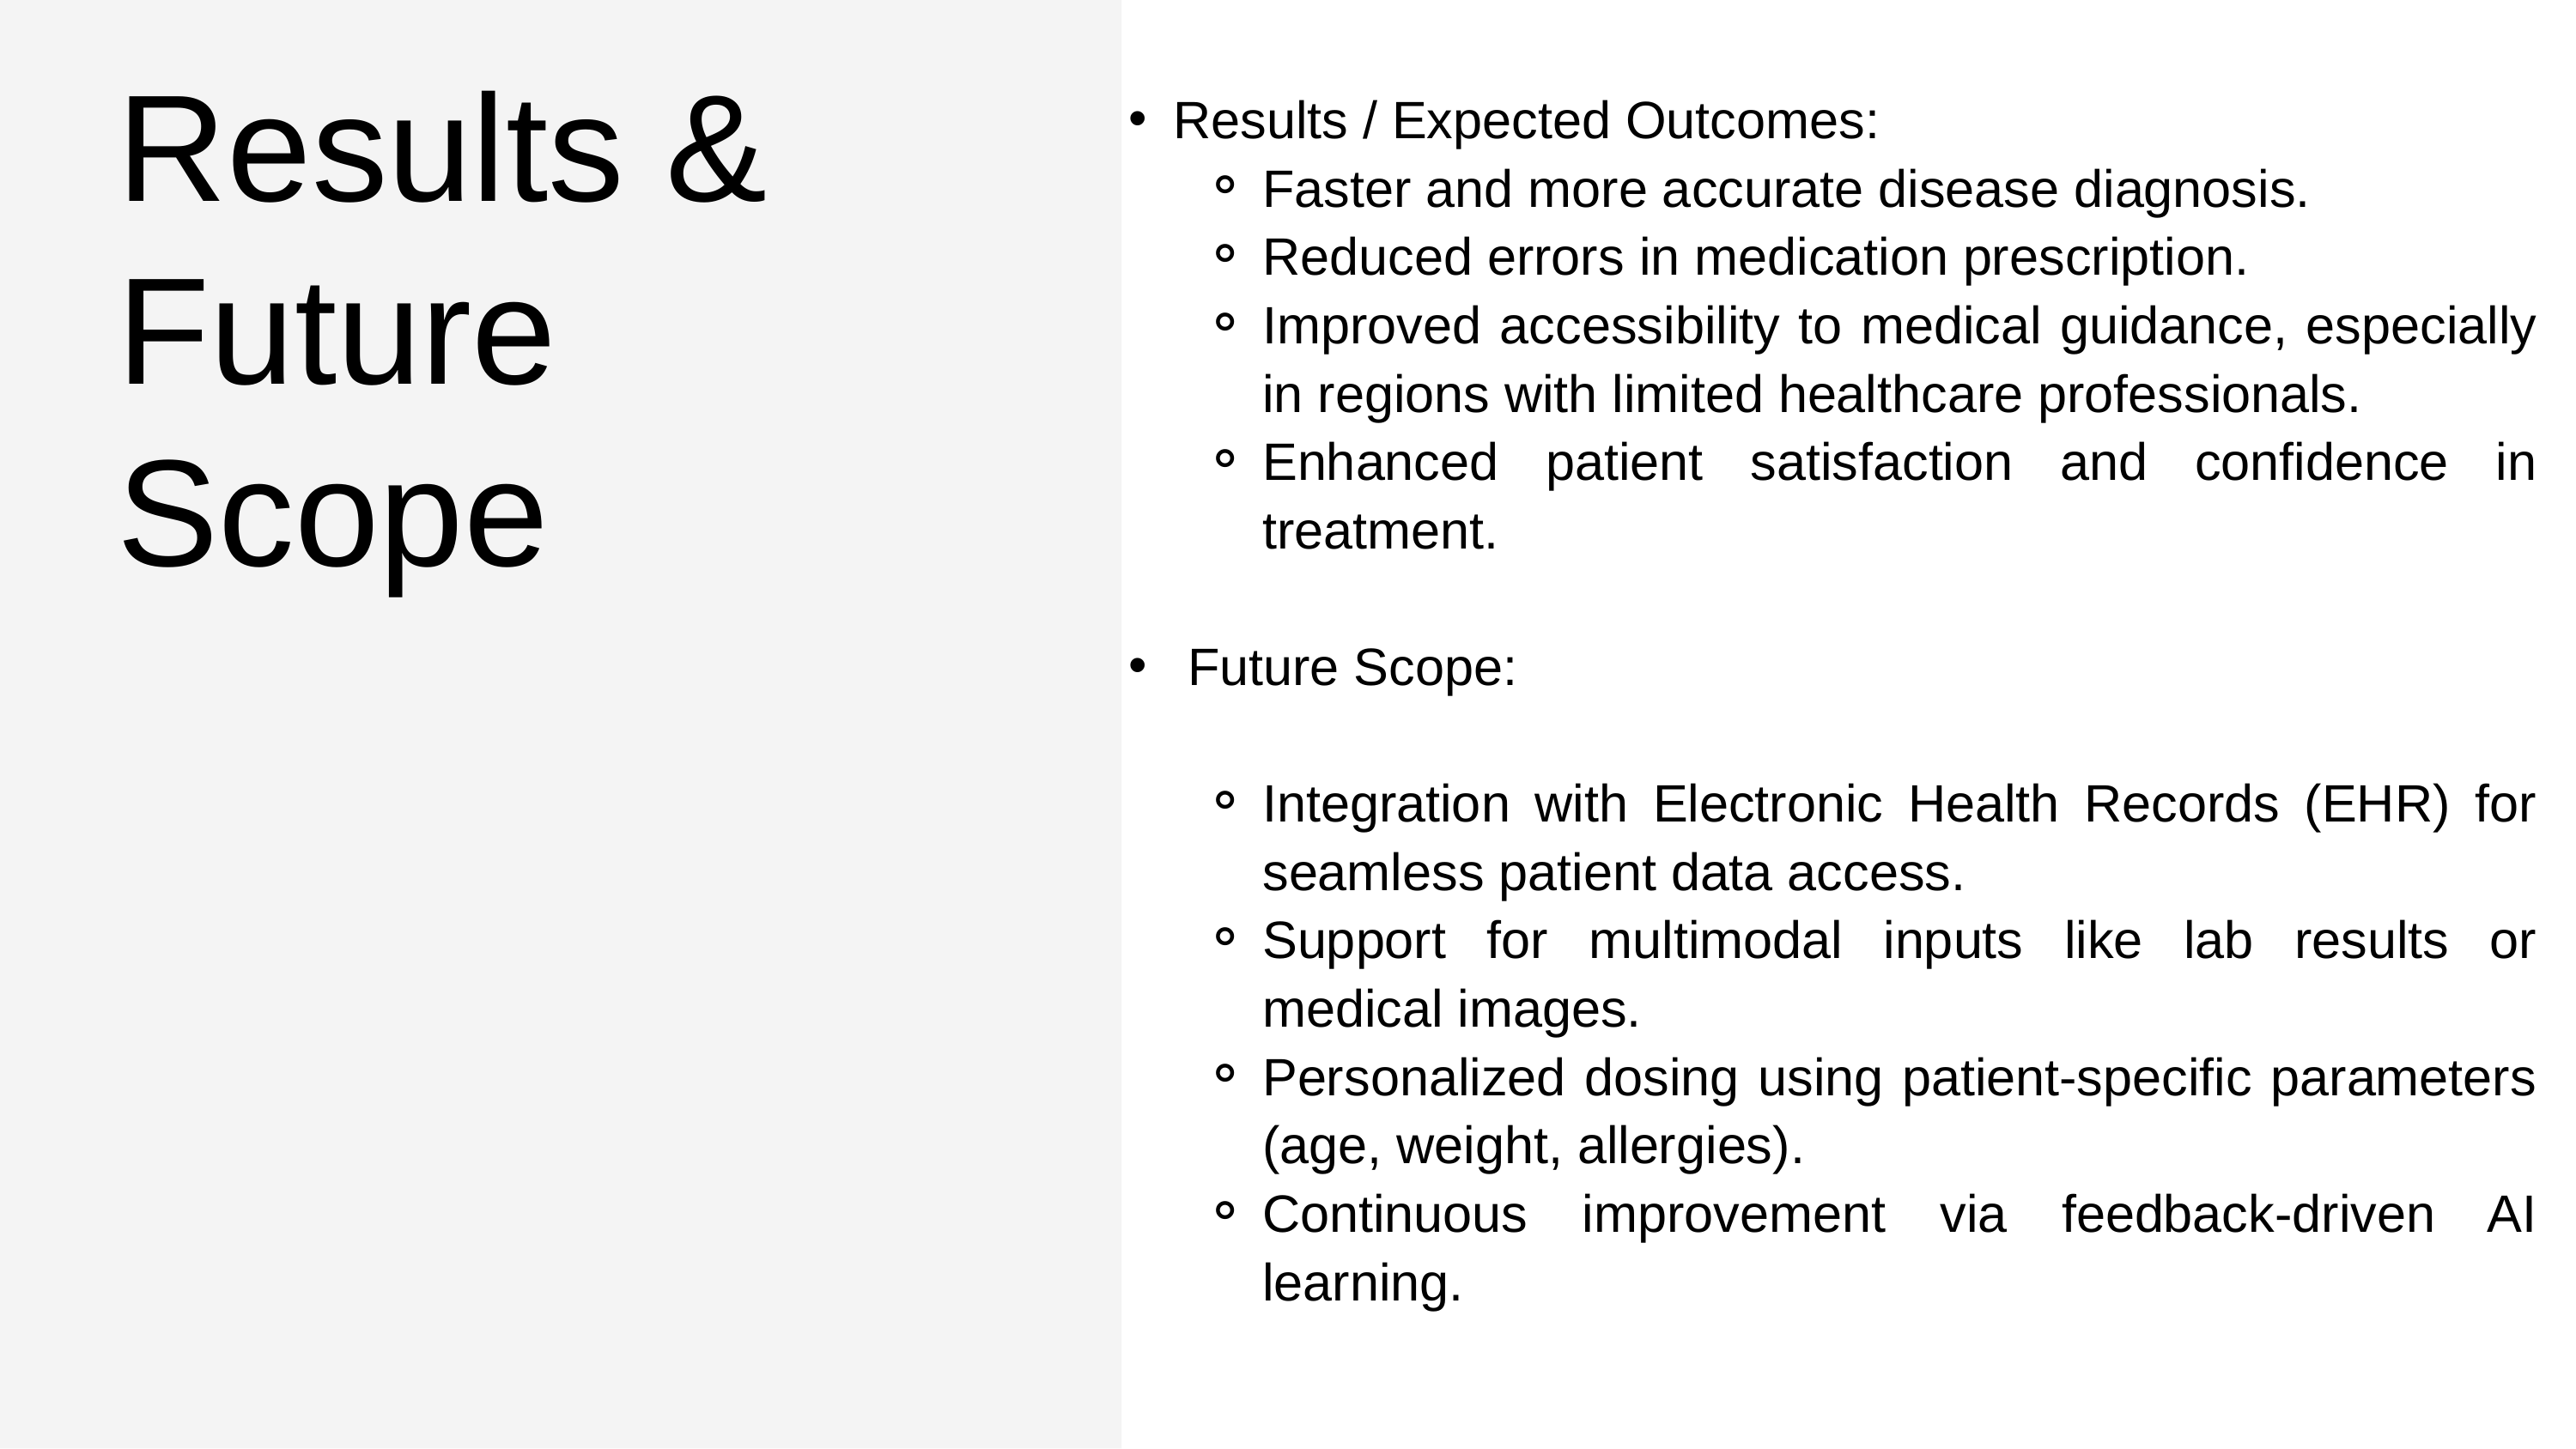

Results & Future Scope
Results / Expected Outcomes:
Faster and more accurate disease diagnosis.
Reduced errors in medication prescription.
Improved accessibility to medical guidance, especially in regions with limited healthcare professionals.
Enhanced patient satisfaction and confidence in treatment.

 Future Scope:

Integration with Electronic Health Records (EHR) for seamless patient data access.
Support for multimodal inputs like lab results or medical images.
Personalized dosing using patient-specific parameters (age, weight, allergies).
Continuous improvement via feedback-driven AI learning.